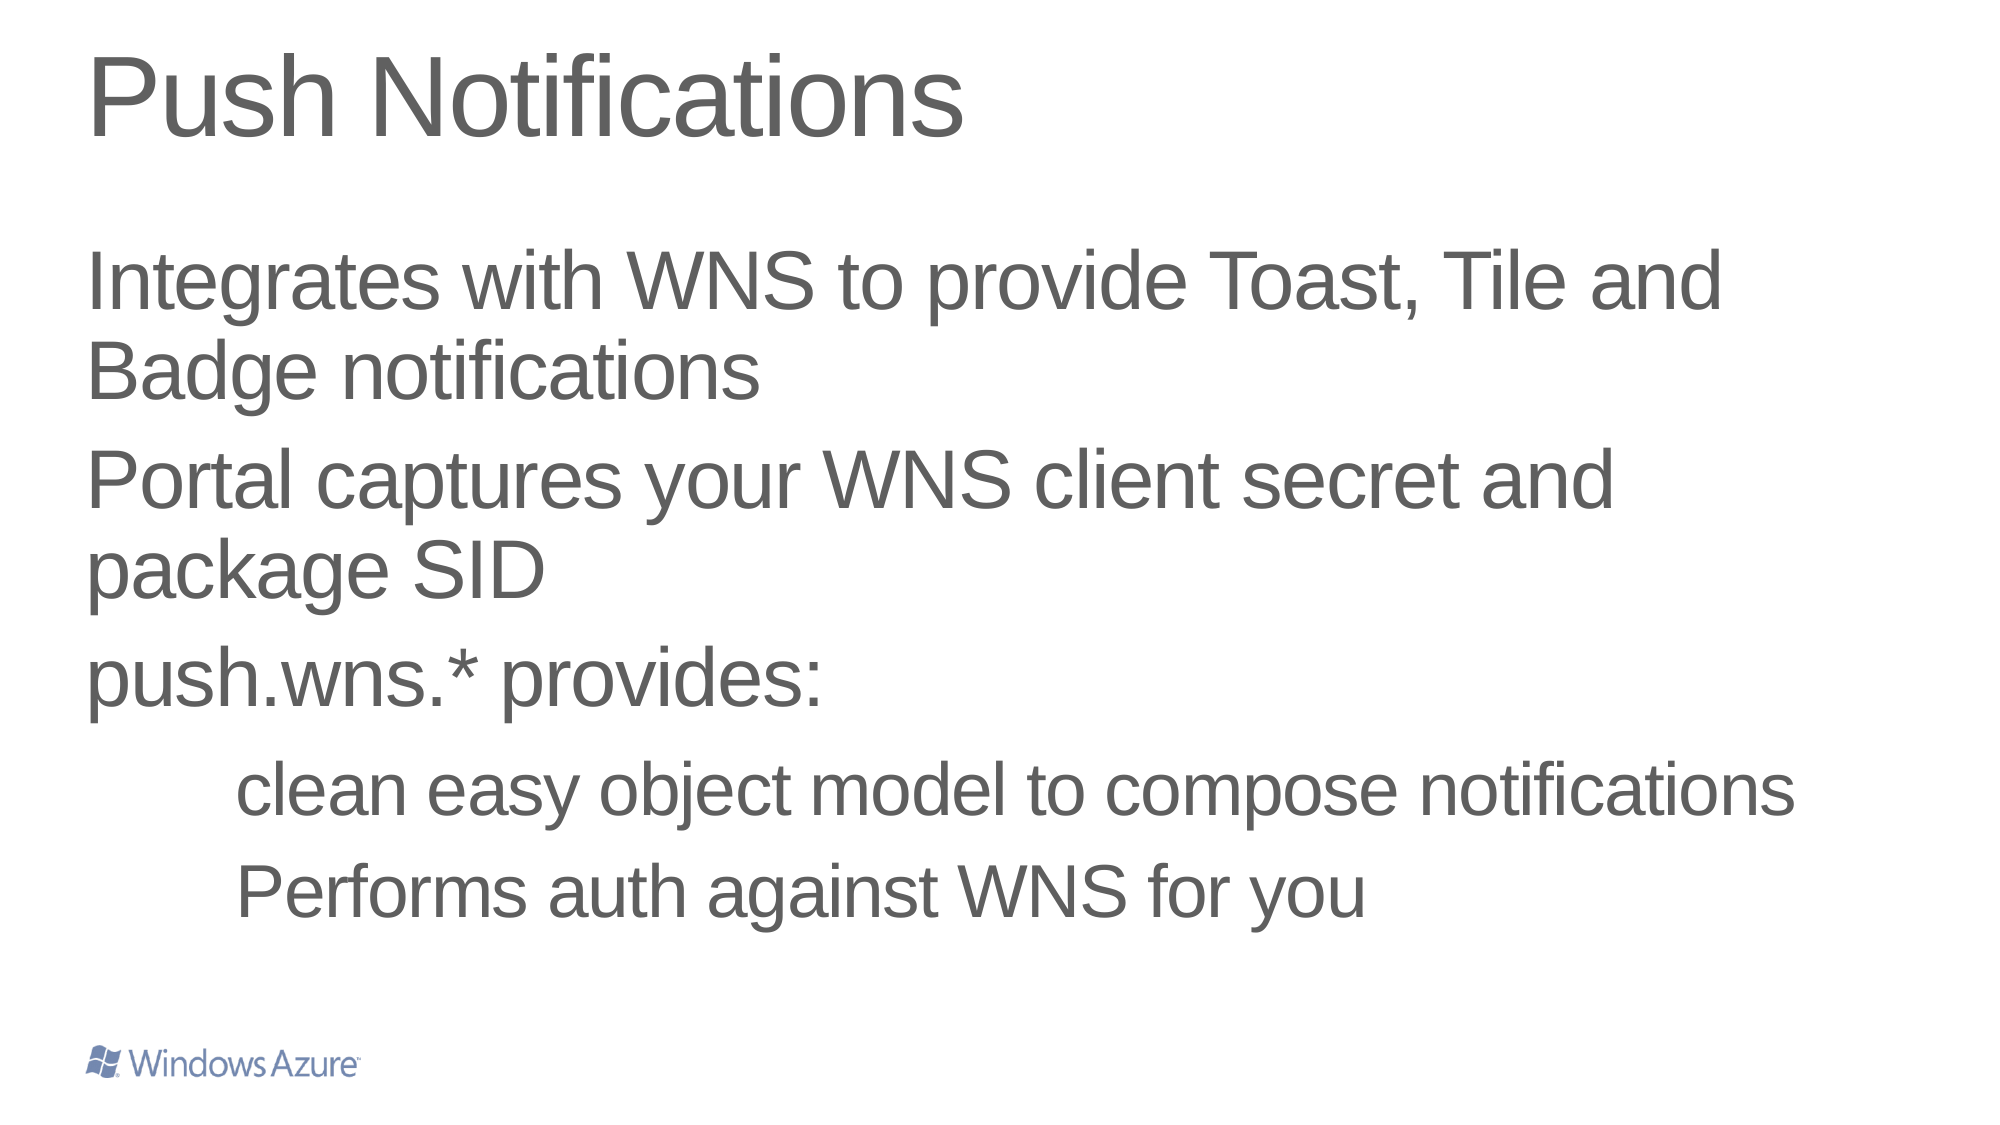

# Push Notifications
Integrates with WNS to provide Toast, Tile and Badge notifications
Portal captures your WNS client secret and package SID
push.wns.* provides:
	clean easy object model to compose notifications
	Performs auth against WNS for you